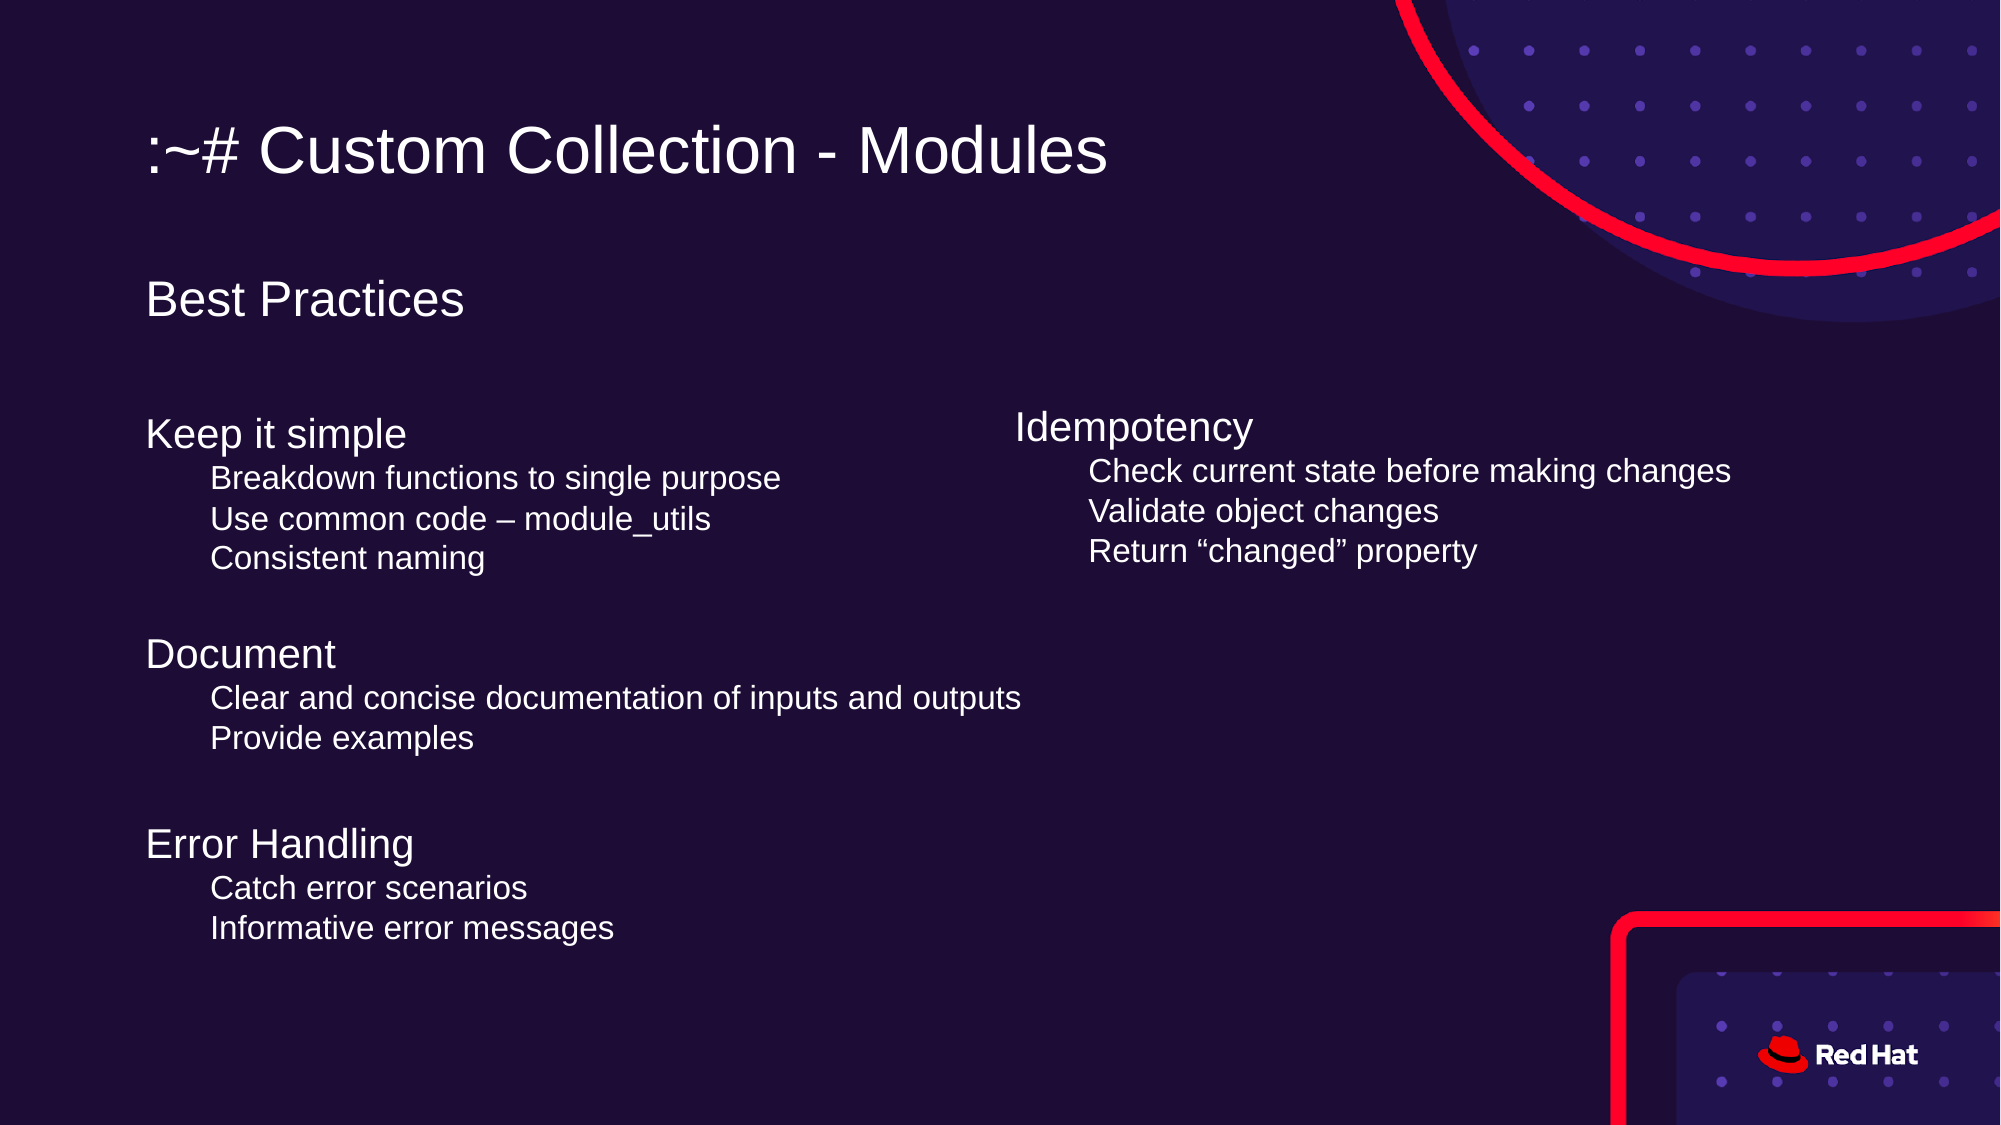

# :~# Custom Collection - Modules Best Practices Keep it simple Breakdown functions to single purpose Use common code – module_utils Consistent naming Document Clear and concise documentation of inputs and outputs Provide examples Error Handling Catch error scenarios Informative error messages
Idempotency
        Check current state before making changes
        Validate object changes
        Return “changed” property